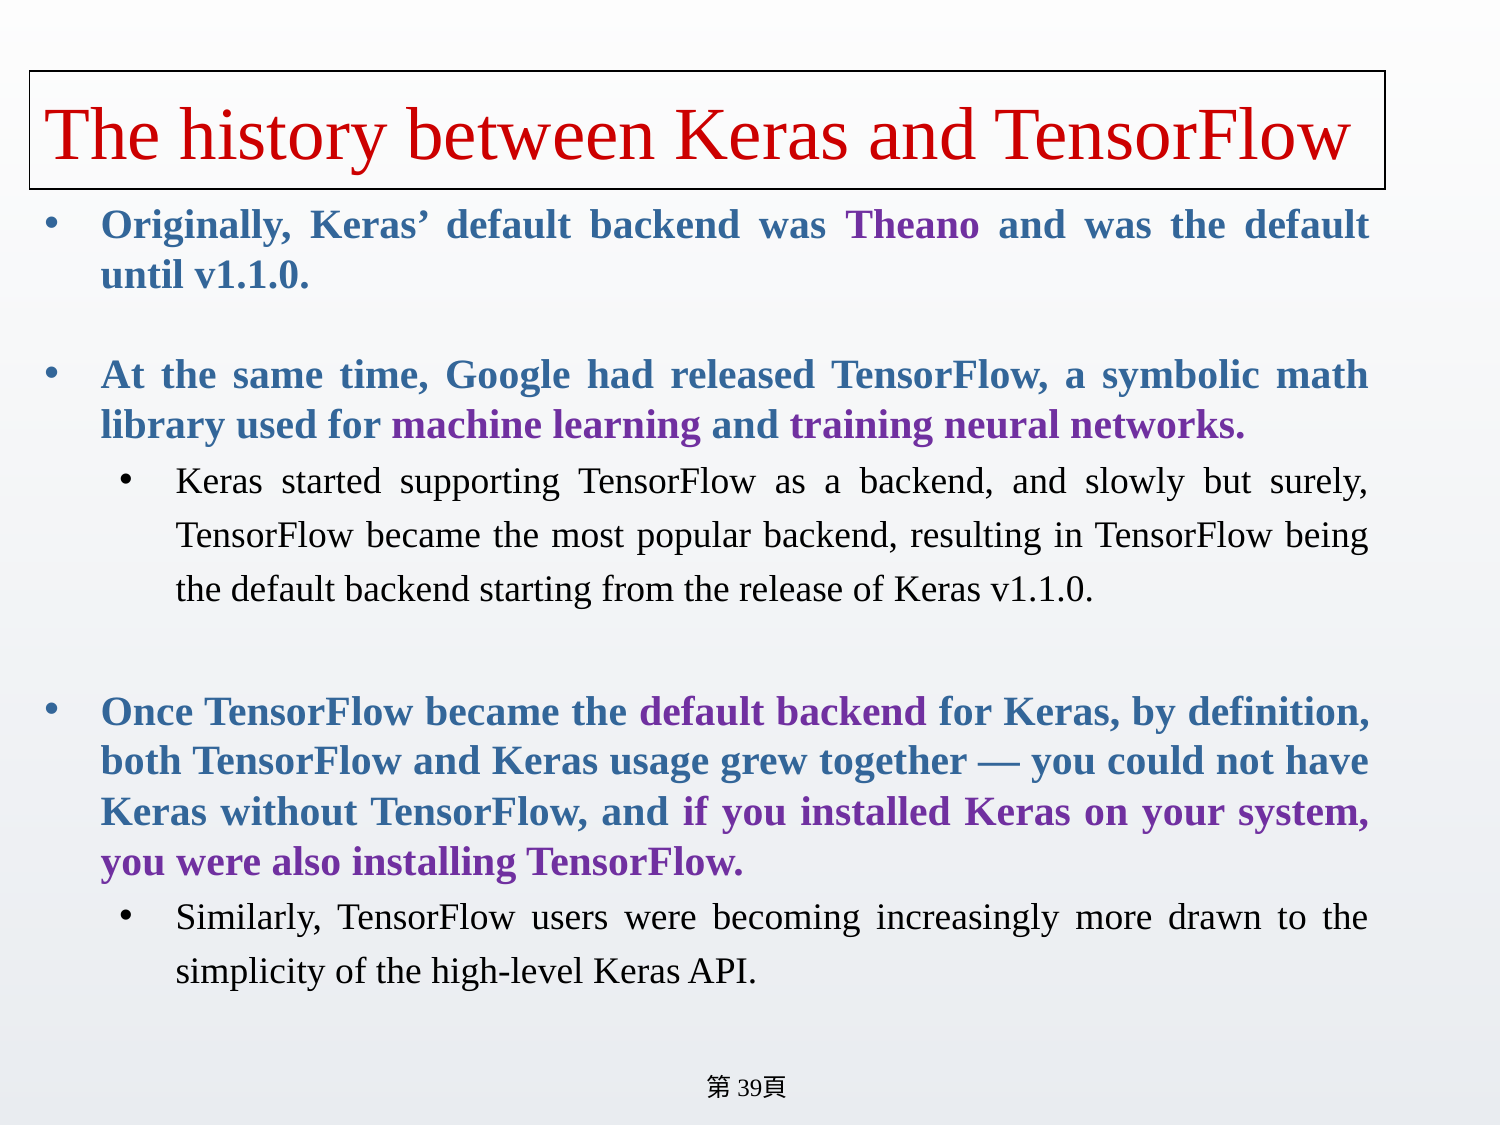

# The history between Keras and TensorFlow
Originally, Keras’ default backend was Theano and was the default until v1.1.0.

At the same time, Google had released TensorFlow, a symbolic math library used for machine learning and training neural networks.
Keras started supporting TensorFlow as a backend, and slowly but surely, TensorFlow became the most popular backend, resulting in TensorFlow being the default backend starting from the release of Keras v1.1.0.

Once TensorFlow became the default backend for Keras, by definition, both TensorFlow and Keras usage grew together — you could not have Keras without TensorFlow, and if you installed Keras on your system, you were also installing TensorFlow.
Similarly, TensorFlow users were becoming increasingly more drawn to the simplicity of the high-level Keras API.